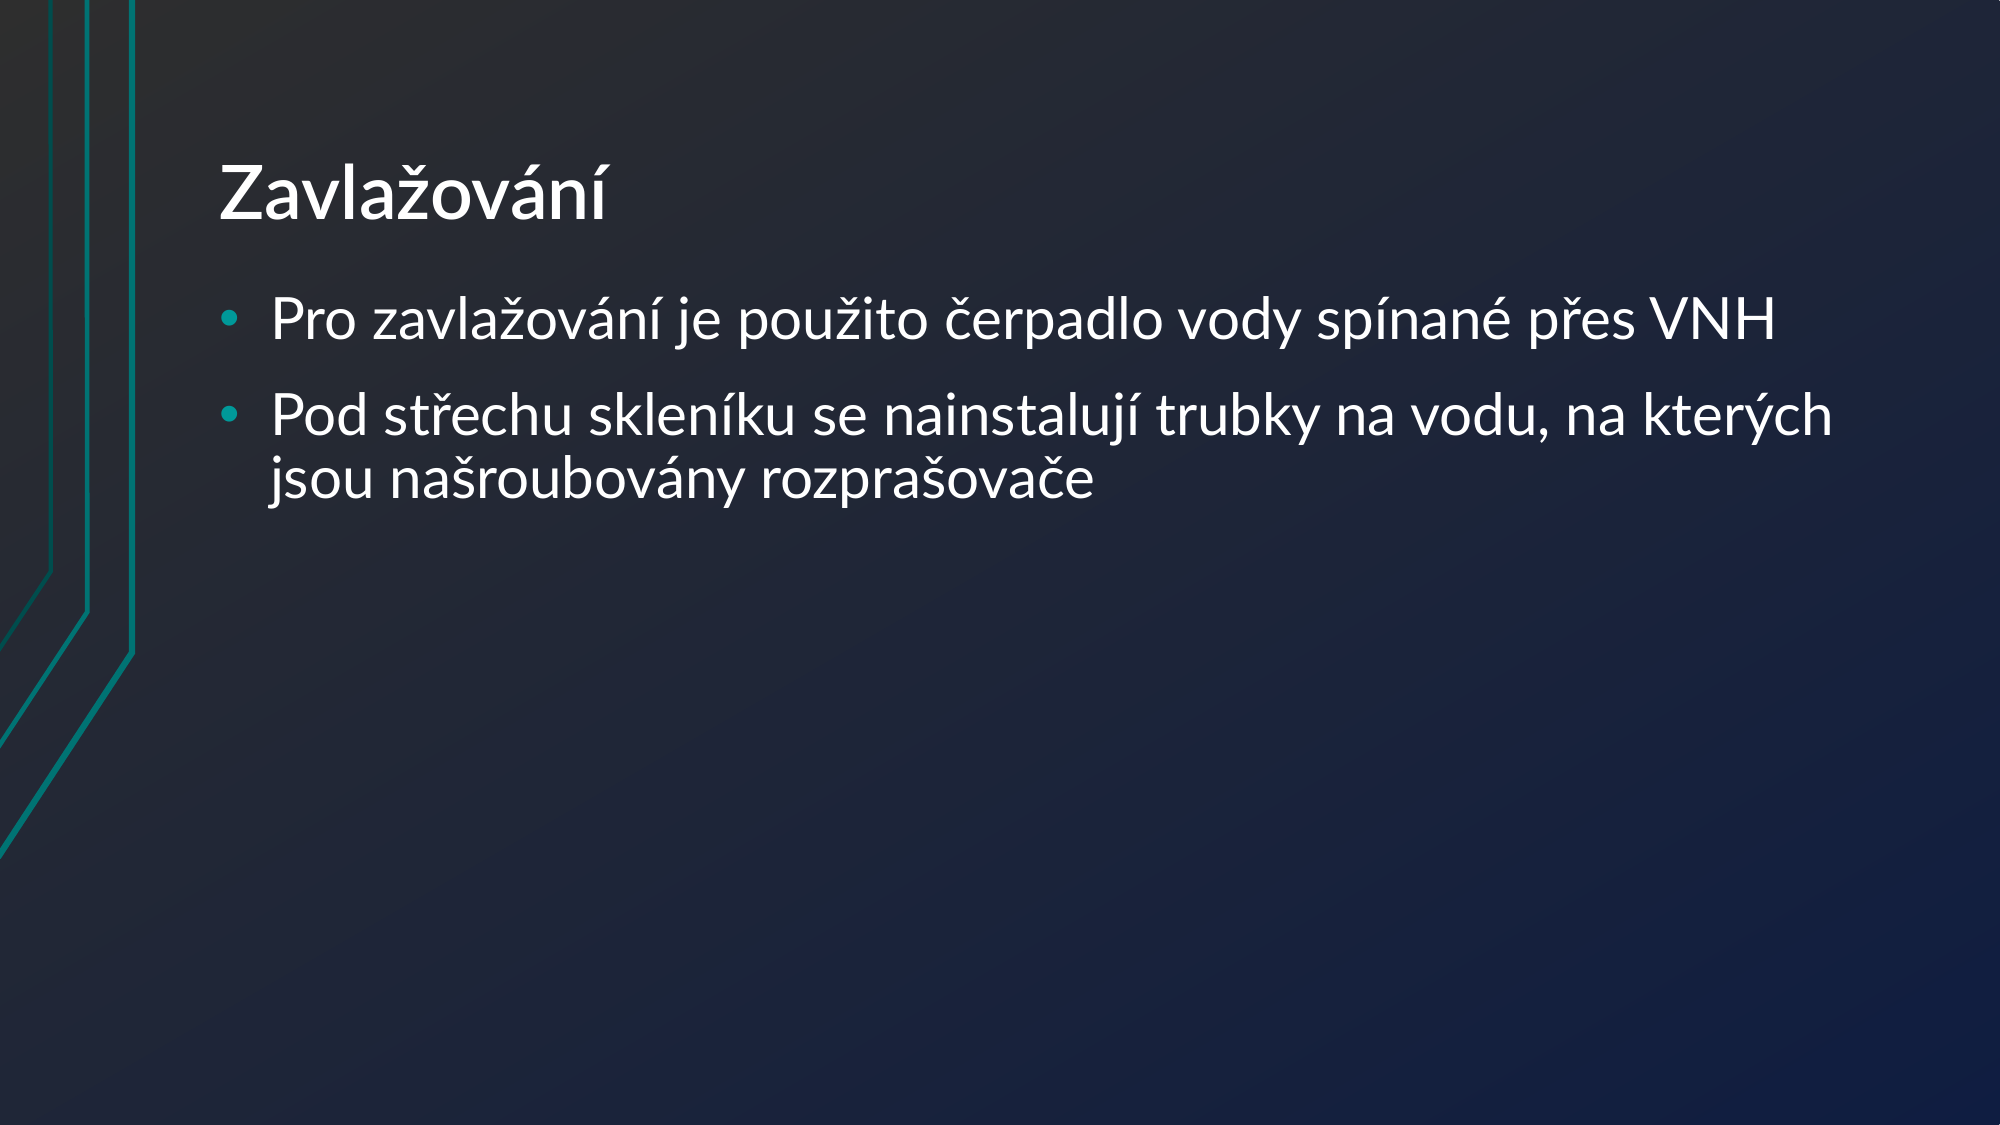

# Zavlažování
Pro zavlažování je použito čerpadlo vody spínané přes VNH
Pod střechu skleníku se nainstalují trubky na vodu, na kterých jsou našroubovány rozprašovače